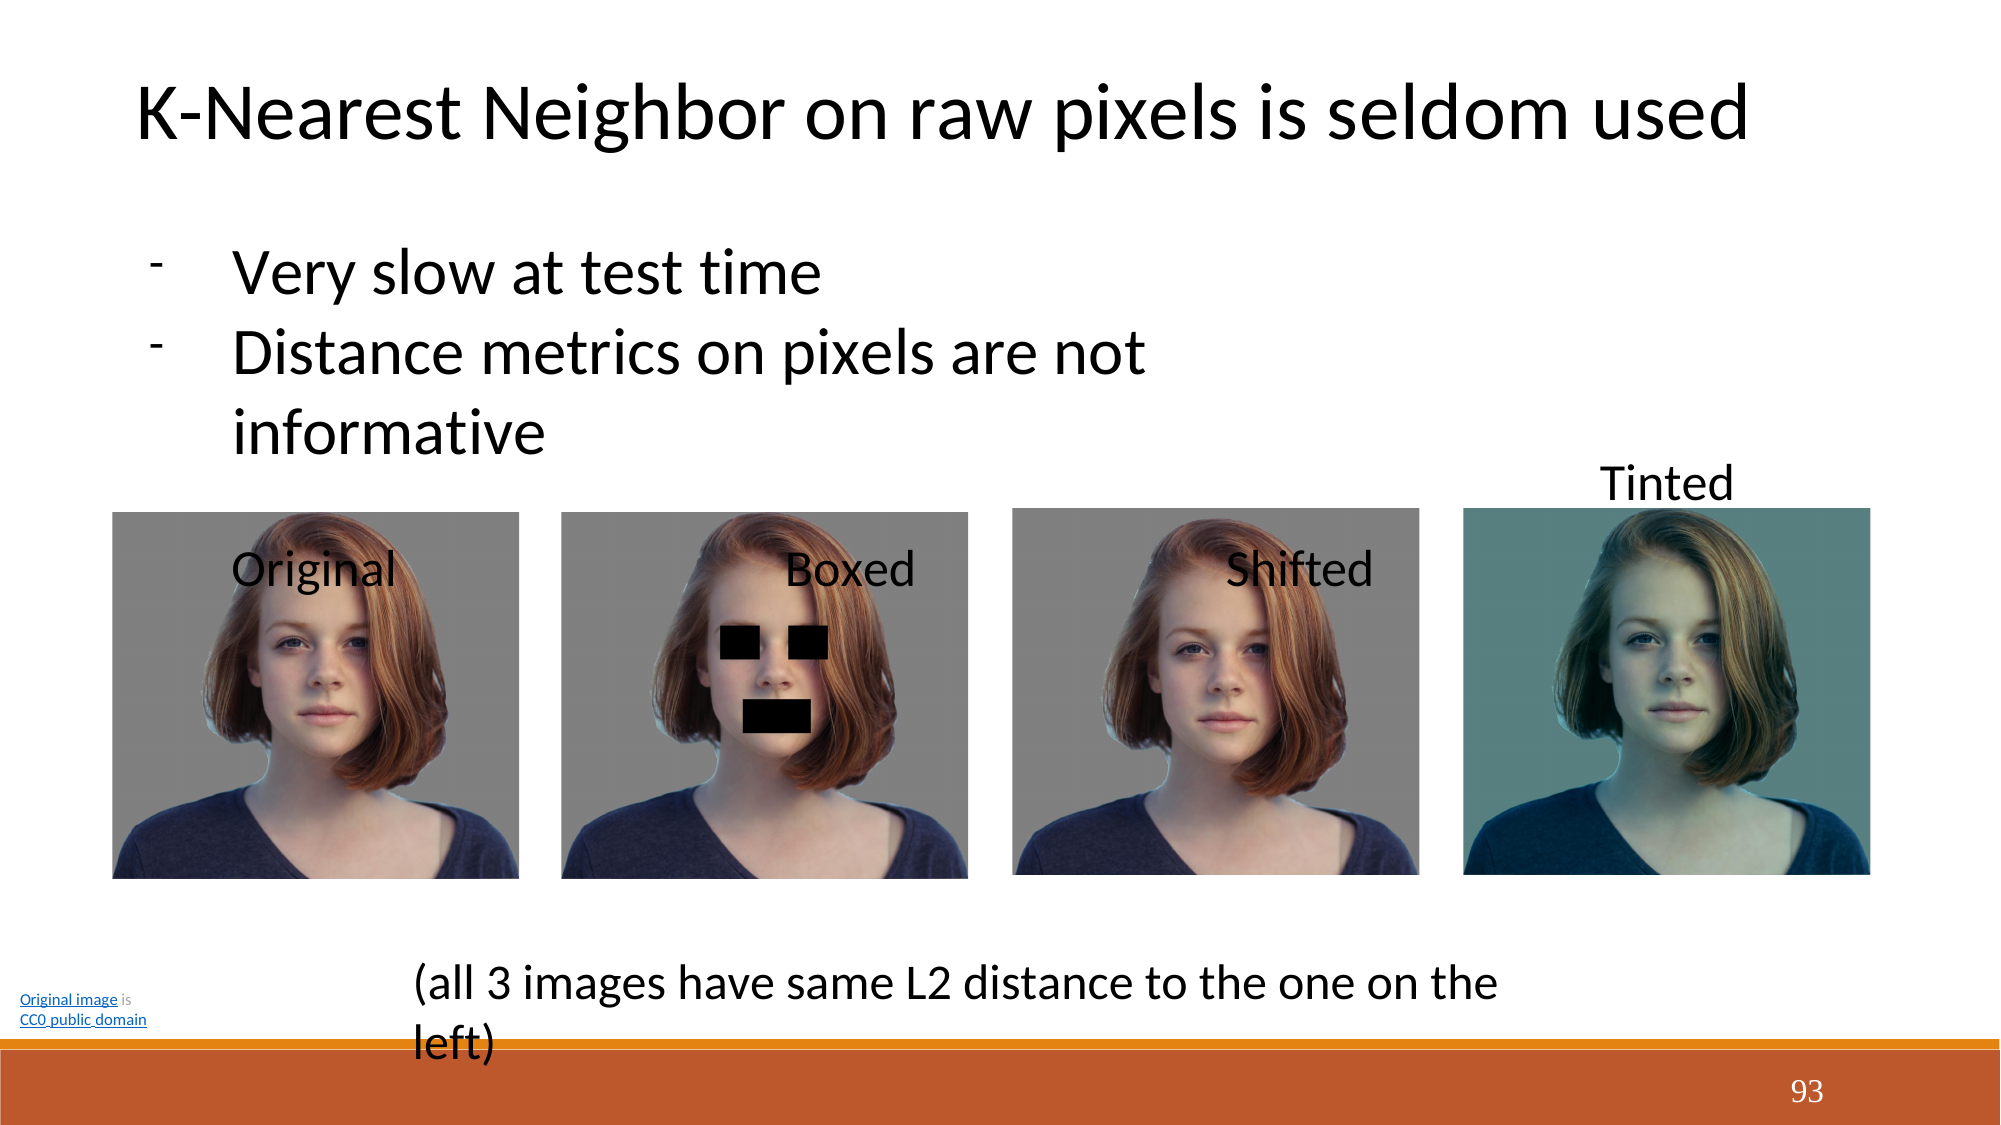

K-Nearest Neighbor on raw pixels is seldom used
Very slow at test time
Distance metrics on pixels are not informative

Original	Boxed	Shifted
Tinted

(all 3 images have same L2 distance to the one on the left)
Original image is

CC0 public domain
93